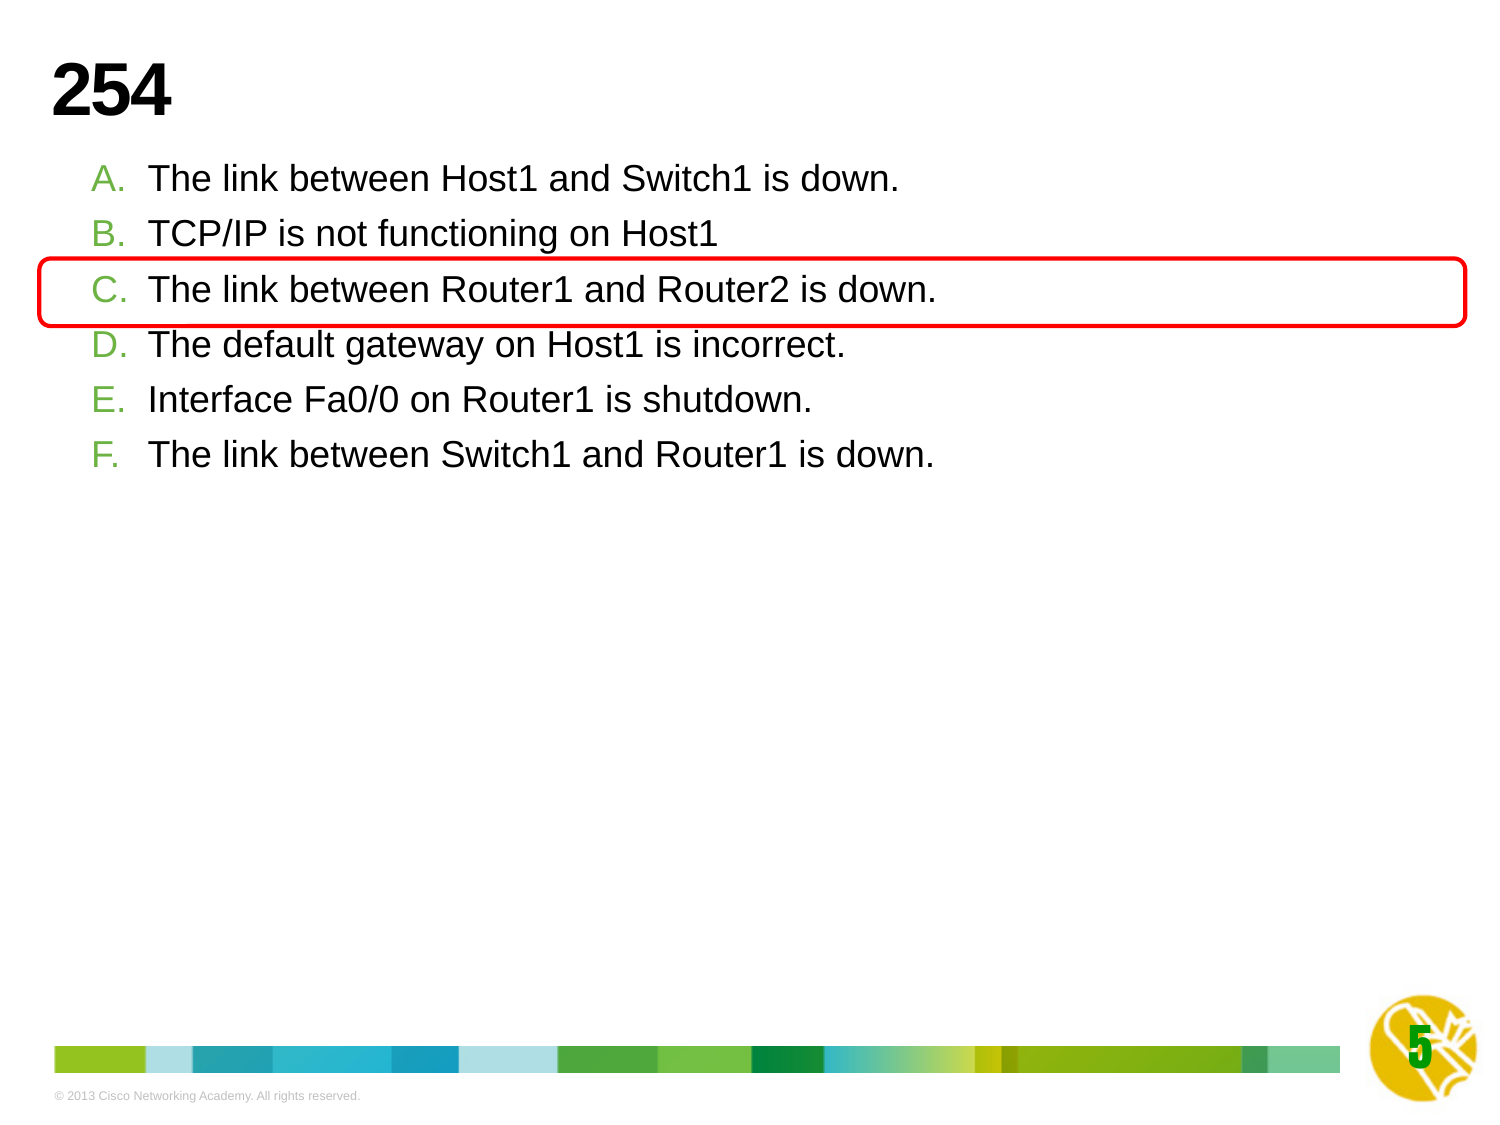

# 254
The link between Host1 and Switch1 is down.
TCP/IP is not functioning on Host1
The link between Router1 and Router2 is down.
The default gateway on Host1 is incorrect.
Interface Fa0/0 on Router1 is shutdown.
The link between Switch1 and Router1 is down.